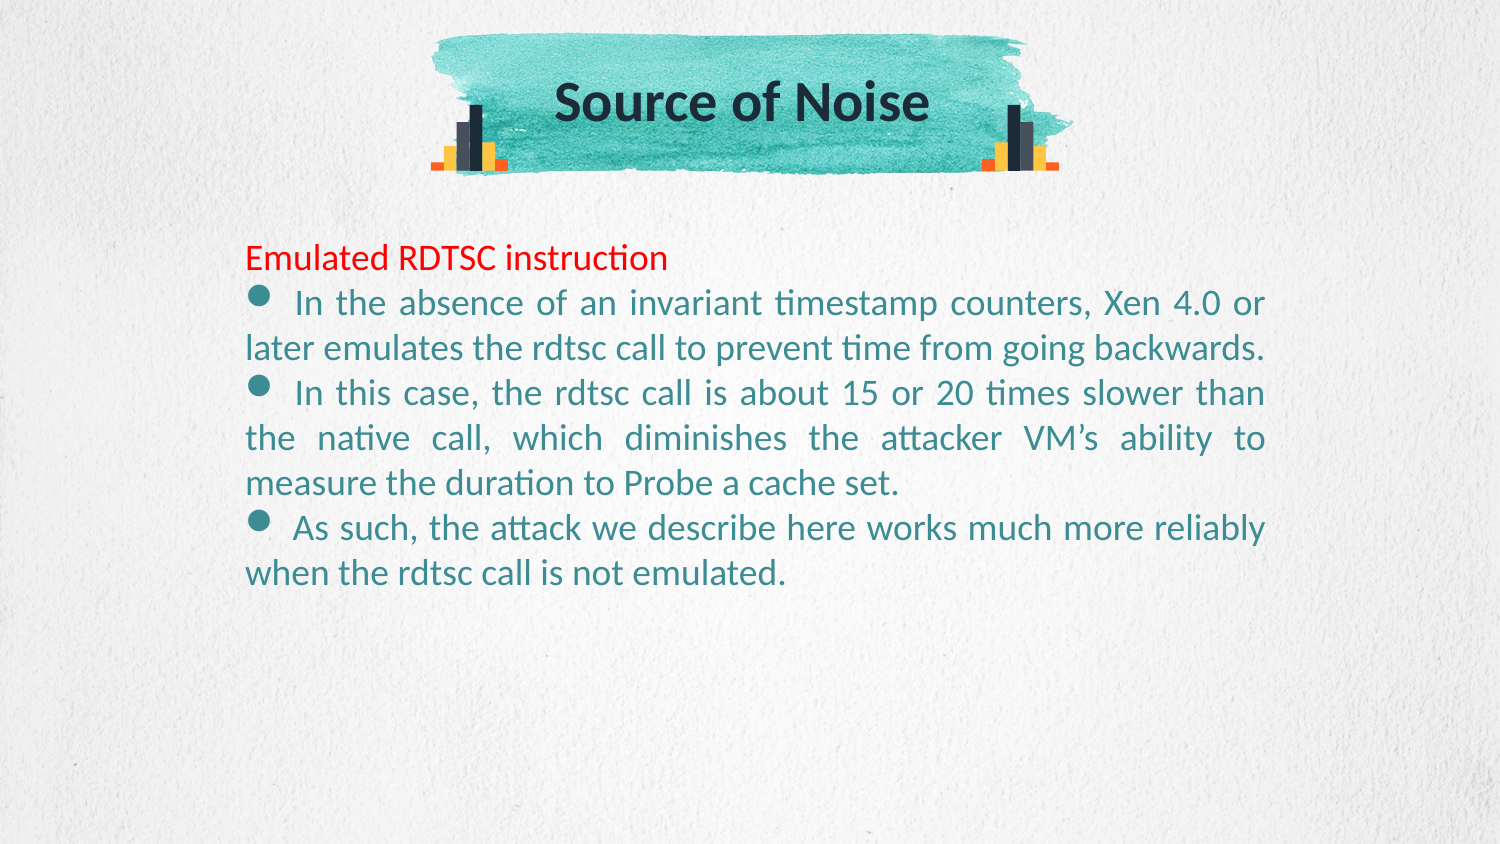

Source of Noise

Emulated RDTSC instruction
 In the absence of an invariant timestamp counters, Xen 4.0 or later emulates the rdtsc call to prevent time from going backwards.
 In this case, the rdtsc call is about 15 or 20 times slower than the native call, which diminishes the attacker VM’s ability to measure the duration to Probe a cache set.
 As such, the attack we describe here works much more reliably when the rdtsc call is not emulated.